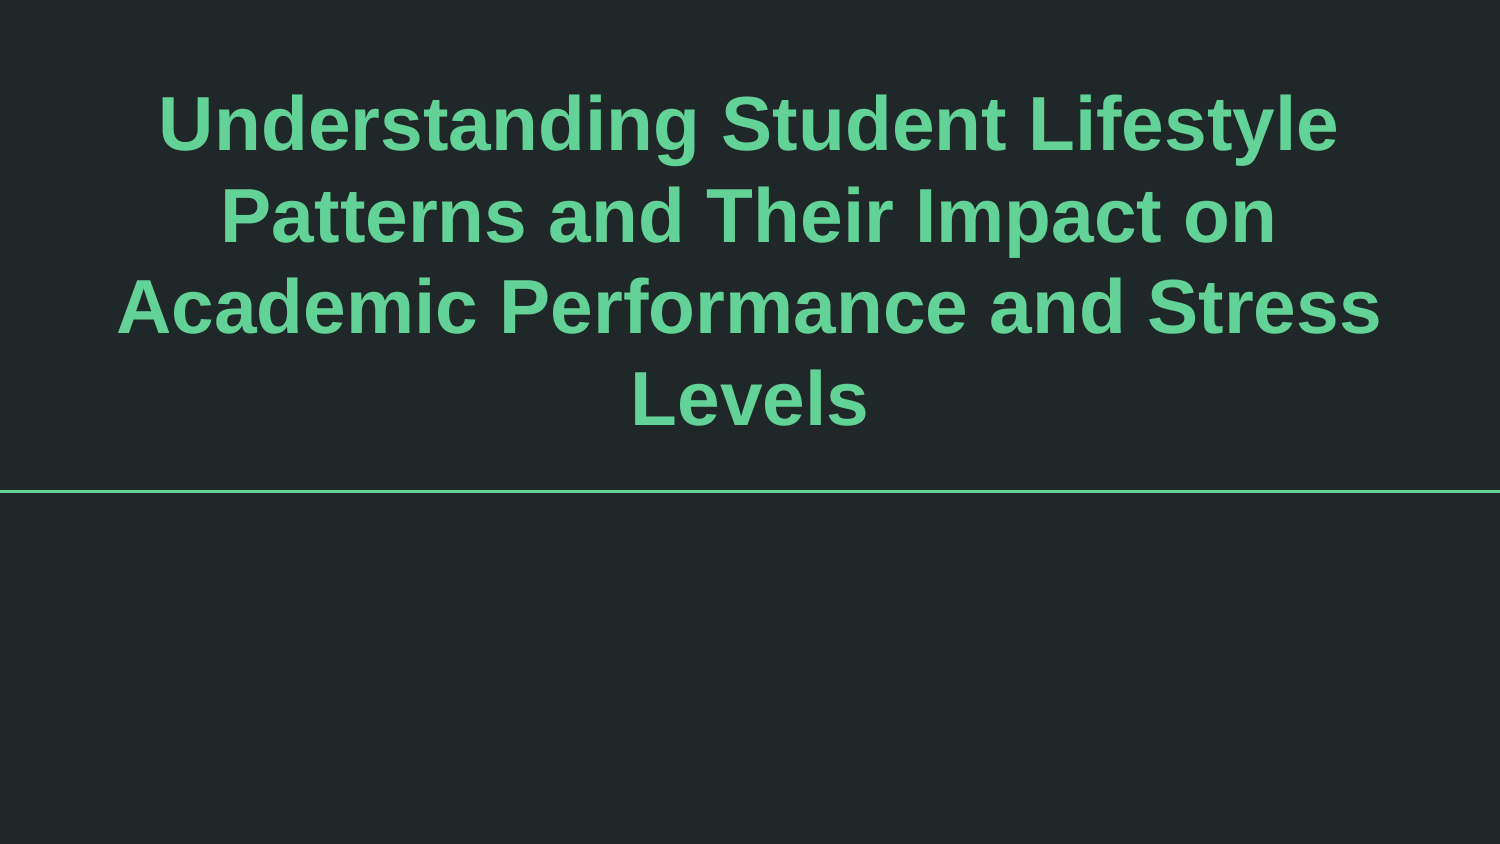

# Understanding Student Lifestyle Patterns and Their Impact on Academic Performance and Stress Levels